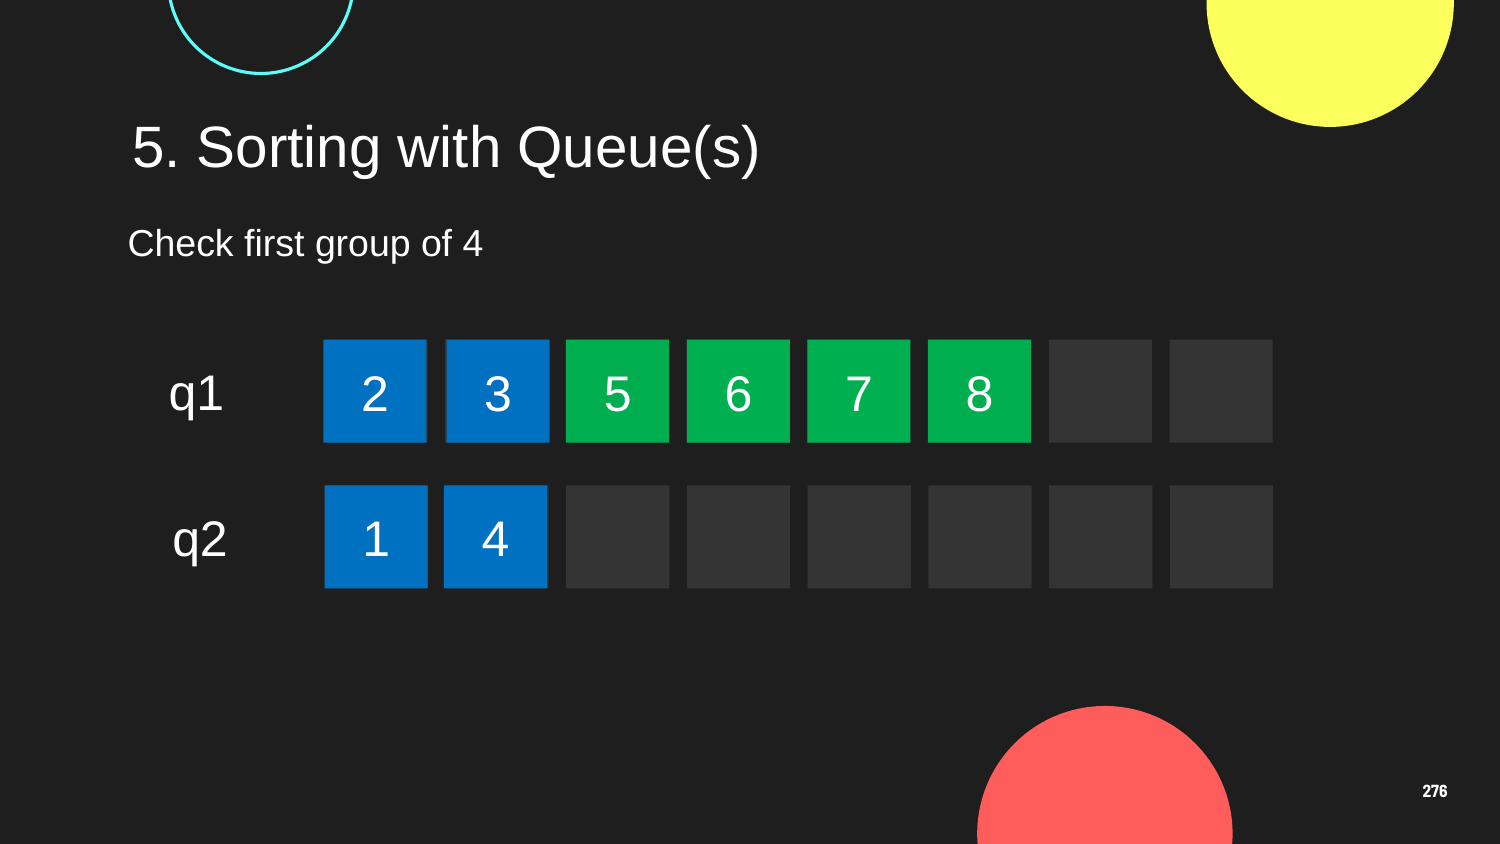

# 5. Sorting with Queue(s)
Check first group of 4
5
6
2
3
8
7

q1
1
4

q2
276